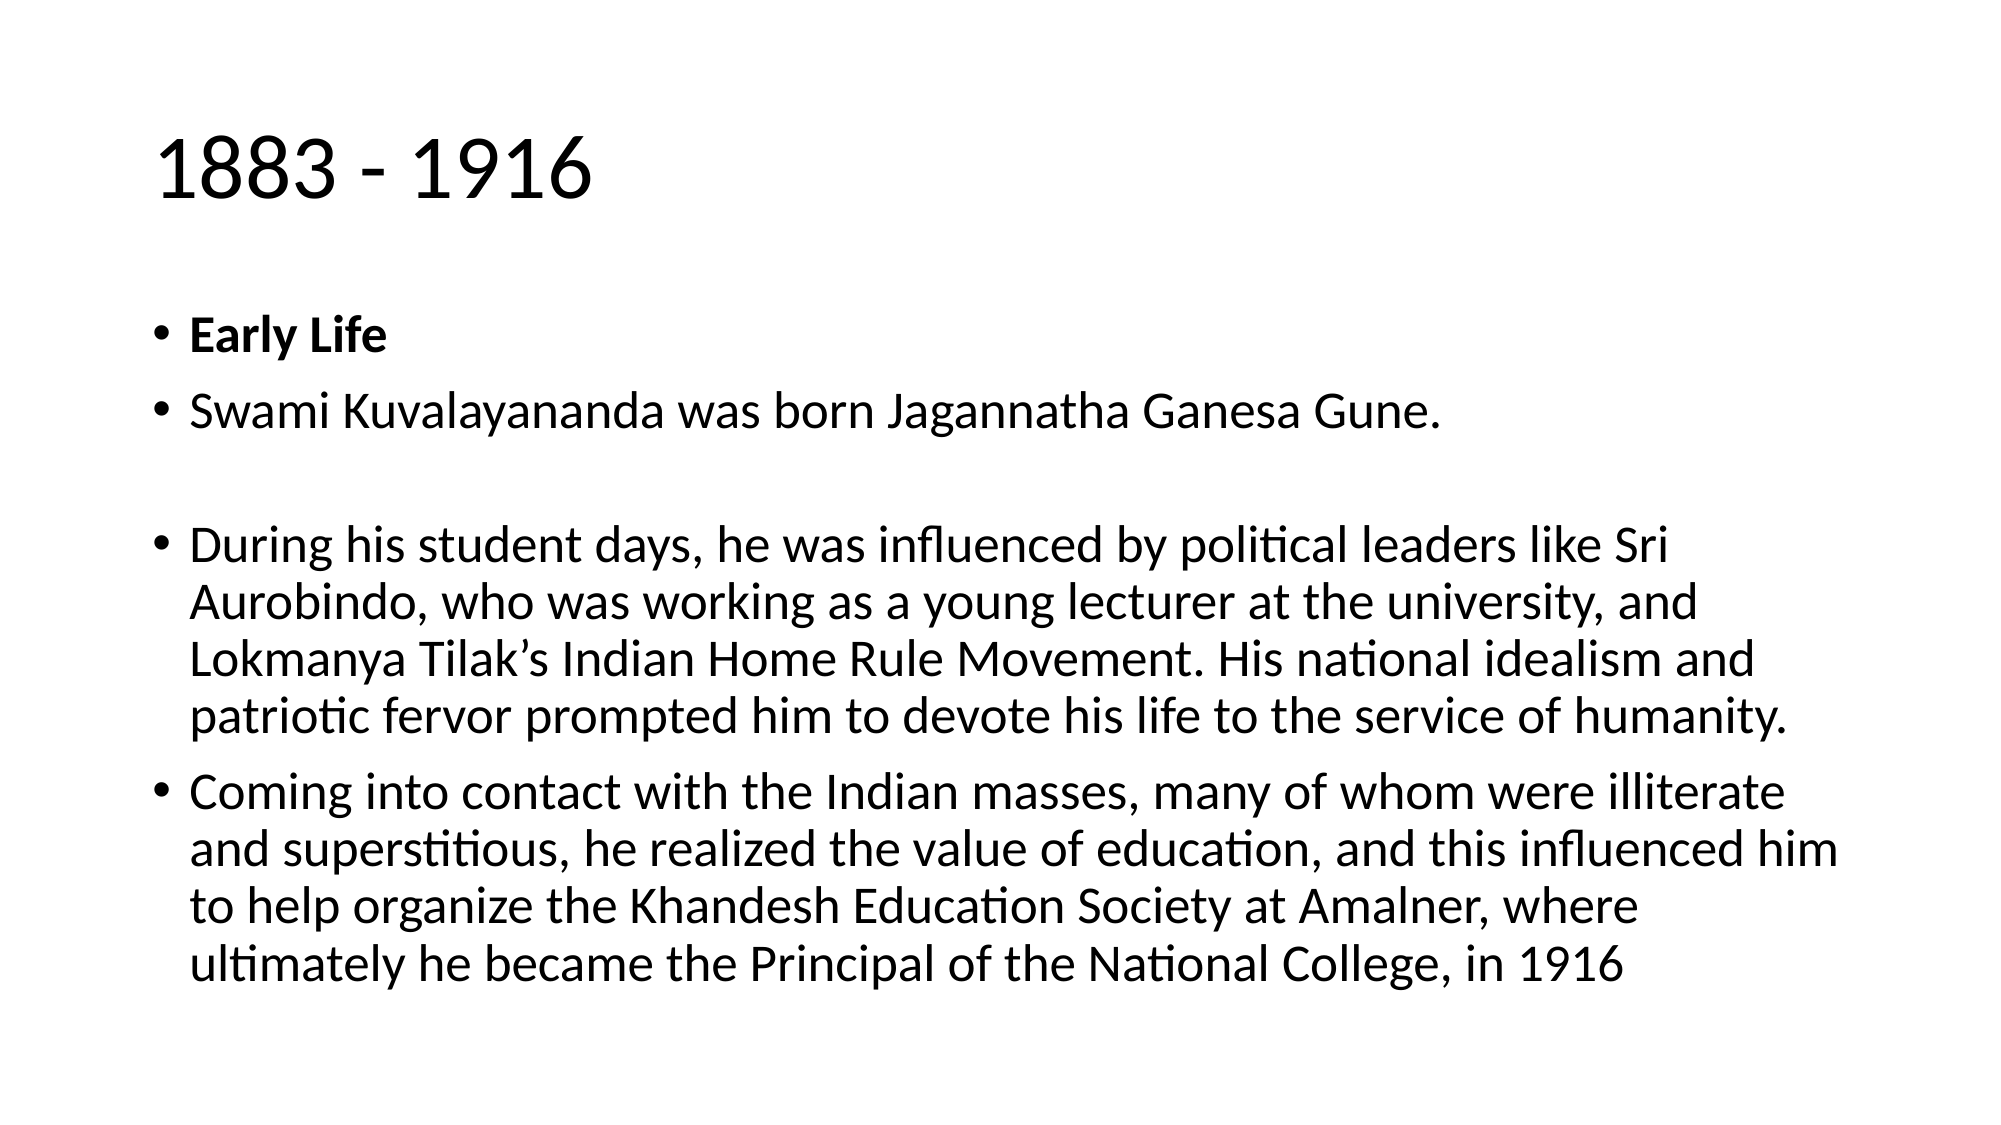

# 1883 - 1916
Early Life
Swami Kuvalayananda was born Jagannatha Ganesa Gune.
During his student days, he was influenced by political leaders like Sri Aurobindo, who was working as a young lecturer at the university, and Lokmanya Tilak’s Indian Home Rule Movement. His national idealism and patriotic fervor prompted him to devote his life to the service of humanity.
Coming into contact with the Indian masses, many of whom were illiterate and superstitious, he realized the value of education, and this influenced him to help organize the Khandesh Education Society at Amalner, where ultimately he became the Principal of the National College, in 1916